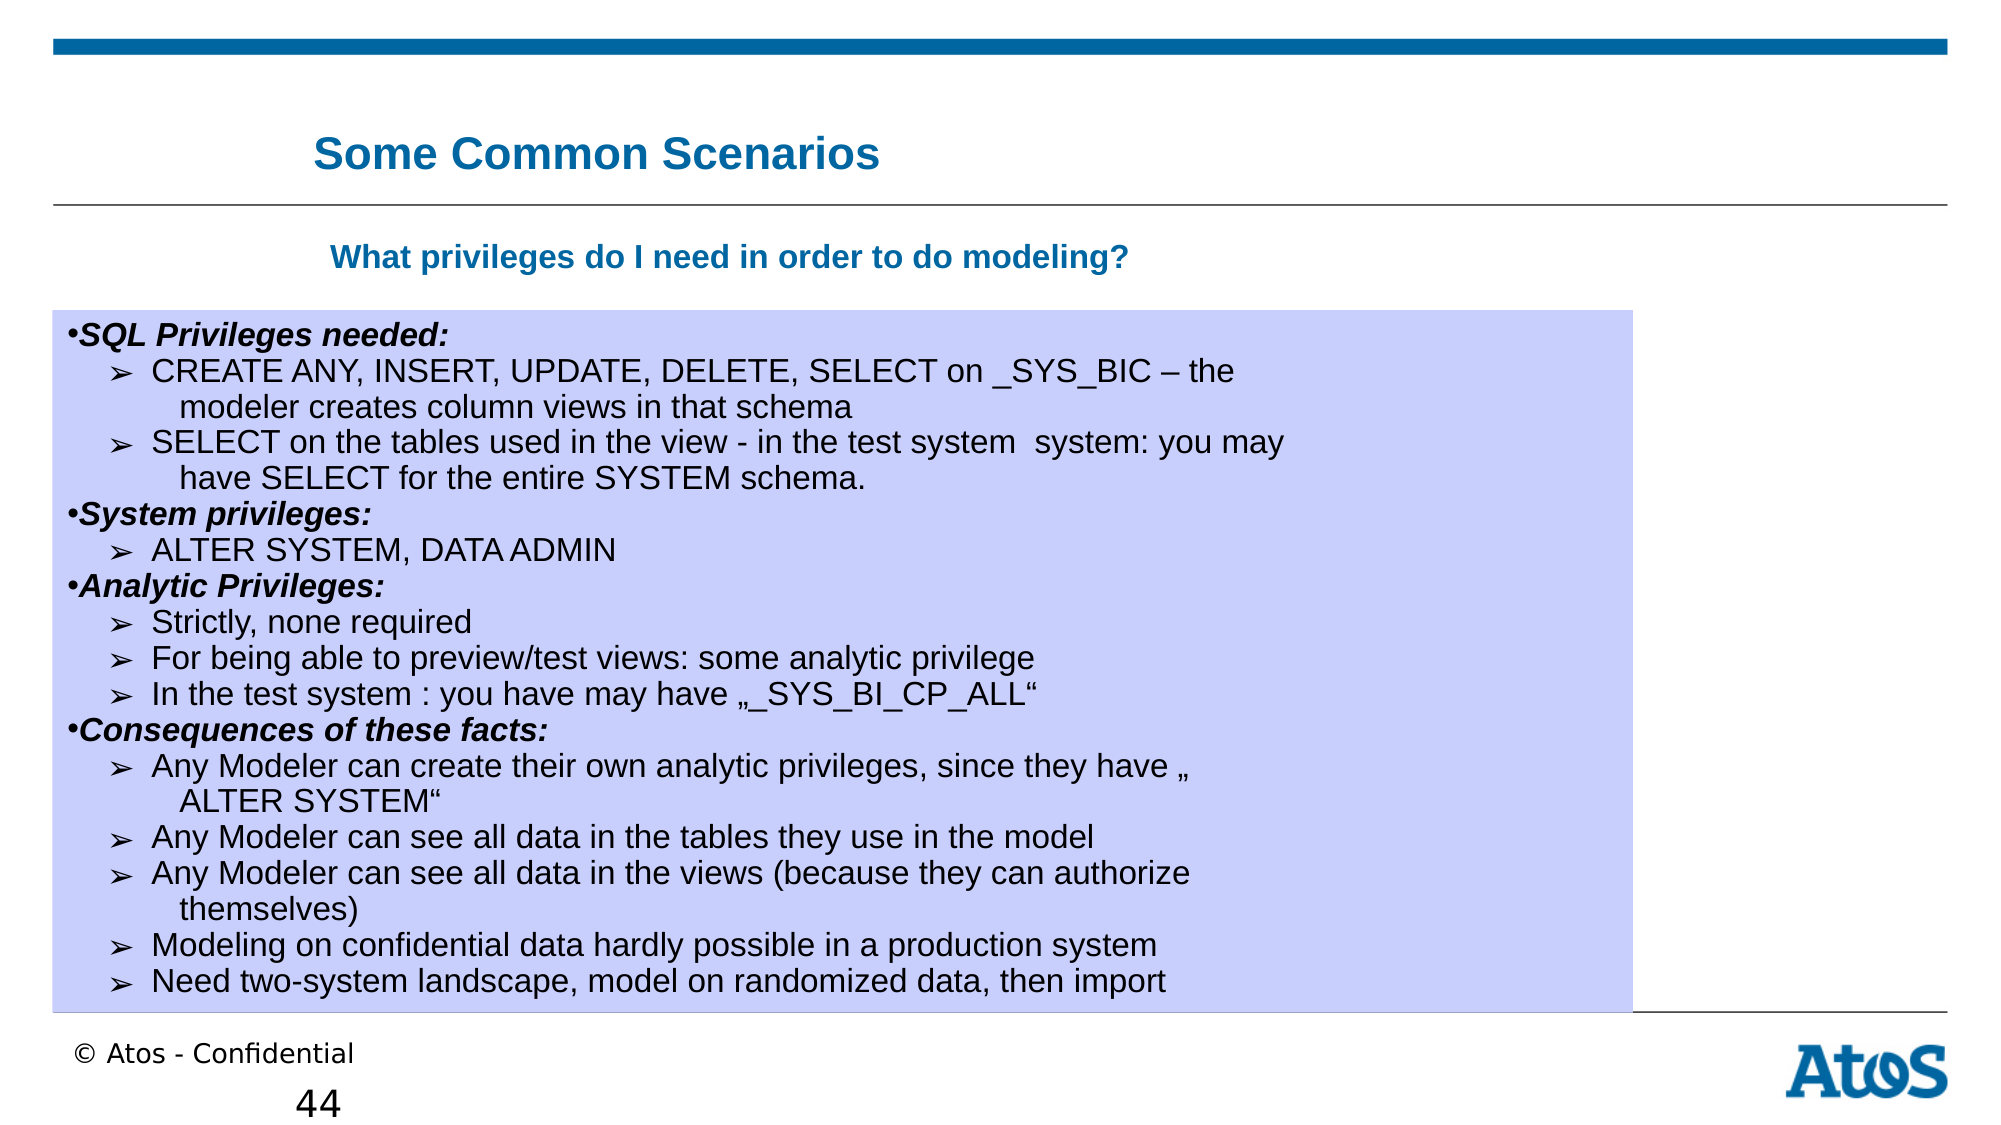

Some Common Scenarios
What privileges do I need in order to do modeling?
SQL Privileges needed:
 CREATE ANY, INSERT, UPDATE, DELETE, SELECT on _SYS_BIC – the
    modeler creates column views in that schema
 SELECT on the tables used in the view - in the test system  system: you may
    have SELECT for the entire SYSTEM schema.
System privileges:
 ALTER SYSTEM, DATA ADMIN
Analytic Privileges:
 Strictly, none required
 For being able to preview/test views: some analytic privilege
 In the test system : you have may have „_SYS_BI_CP_ALL“
Consequences of these facts:
 Any Modeler can create their own analytic privileges, since they have „
    ALTER SYSTEM“
 Any Modeler can see all data in the tables they use in the model
 Any Modeler can see all data in the views (because they can authorize
    themselves)
 Modeling on confidential data hardly possible in a production system
 Need two-system landscape, model on randomized data, then import
44